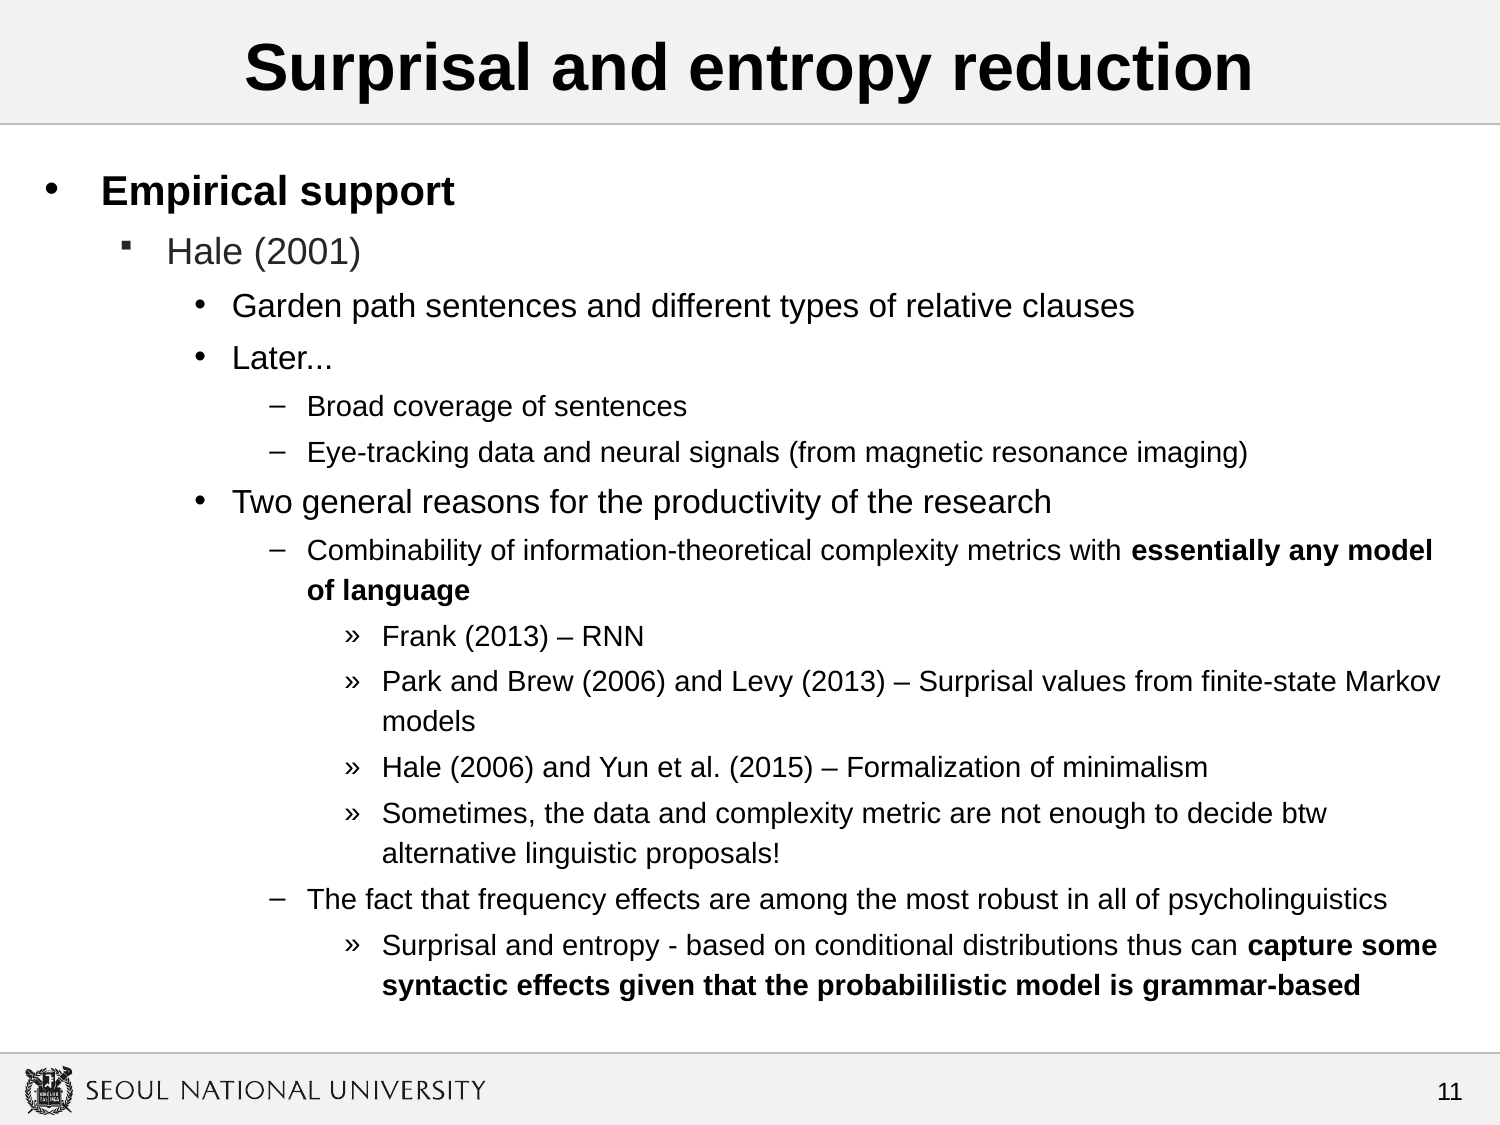

# Surprisal and entropy reduction
Empirical support
Hale (2001)
Garden path sentences and different types of relative clauses
Later...
Broad coverage of sentences
Eye-tracking data and neural signals (from magnetic resonance imaging)
Two general reasons for the productivity of the research
Combinability of information-theoretical complexity metrics with essentially any model of language
Frank (2013) – RNN
Park and Brew (2006) and Levy (2013) – Surprisal values from finite-state Markov models
Hale (2006) and Yun et al. (2015) – Formalization of minimalism
Sometimes, the data and complexity metric are not enough to decide btw alternative linguistic proposals!
The fact that frequency effects are among the most robust in all of psycholinguistics
Surprisal and entropy - based on conditional distributions thus can capture some syntactic effects given that the probabililistic model is grammar-based

11